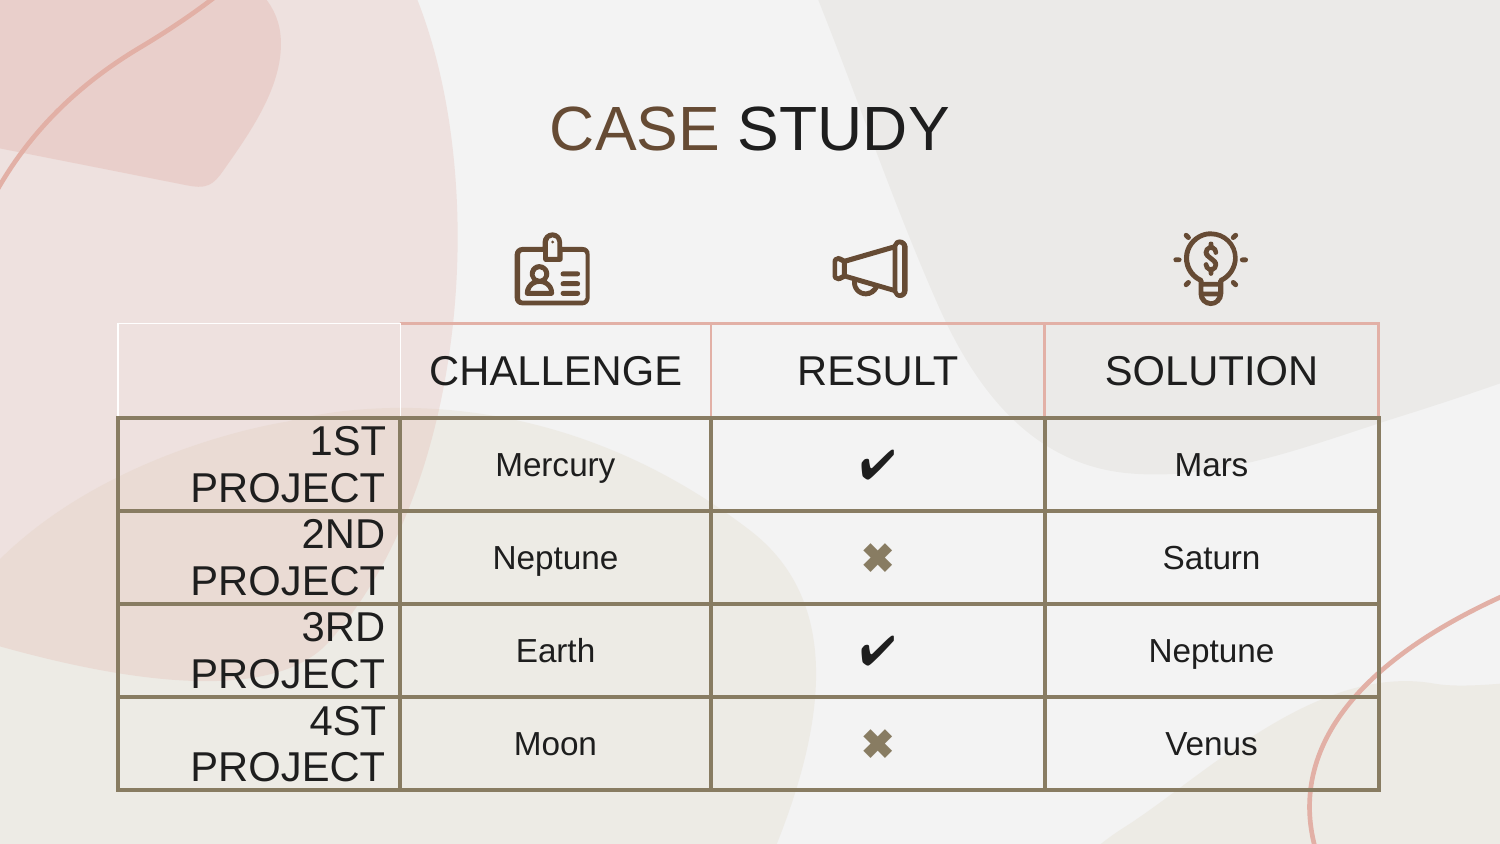

# CASE STUDY

|  | CHALLENGE | RESULT | SOLUTION |
| --- | --- | --- | --- |
| 1ST PROJECT | Mercury | ✔ | Mars |
| 2ND PROJECT | Neptune | ✖ | Saturn |
| 3RD PROJECT | Earth | ✔ | Neptune |
| 4ST PROJECT | Moon | ✖ | Venus |